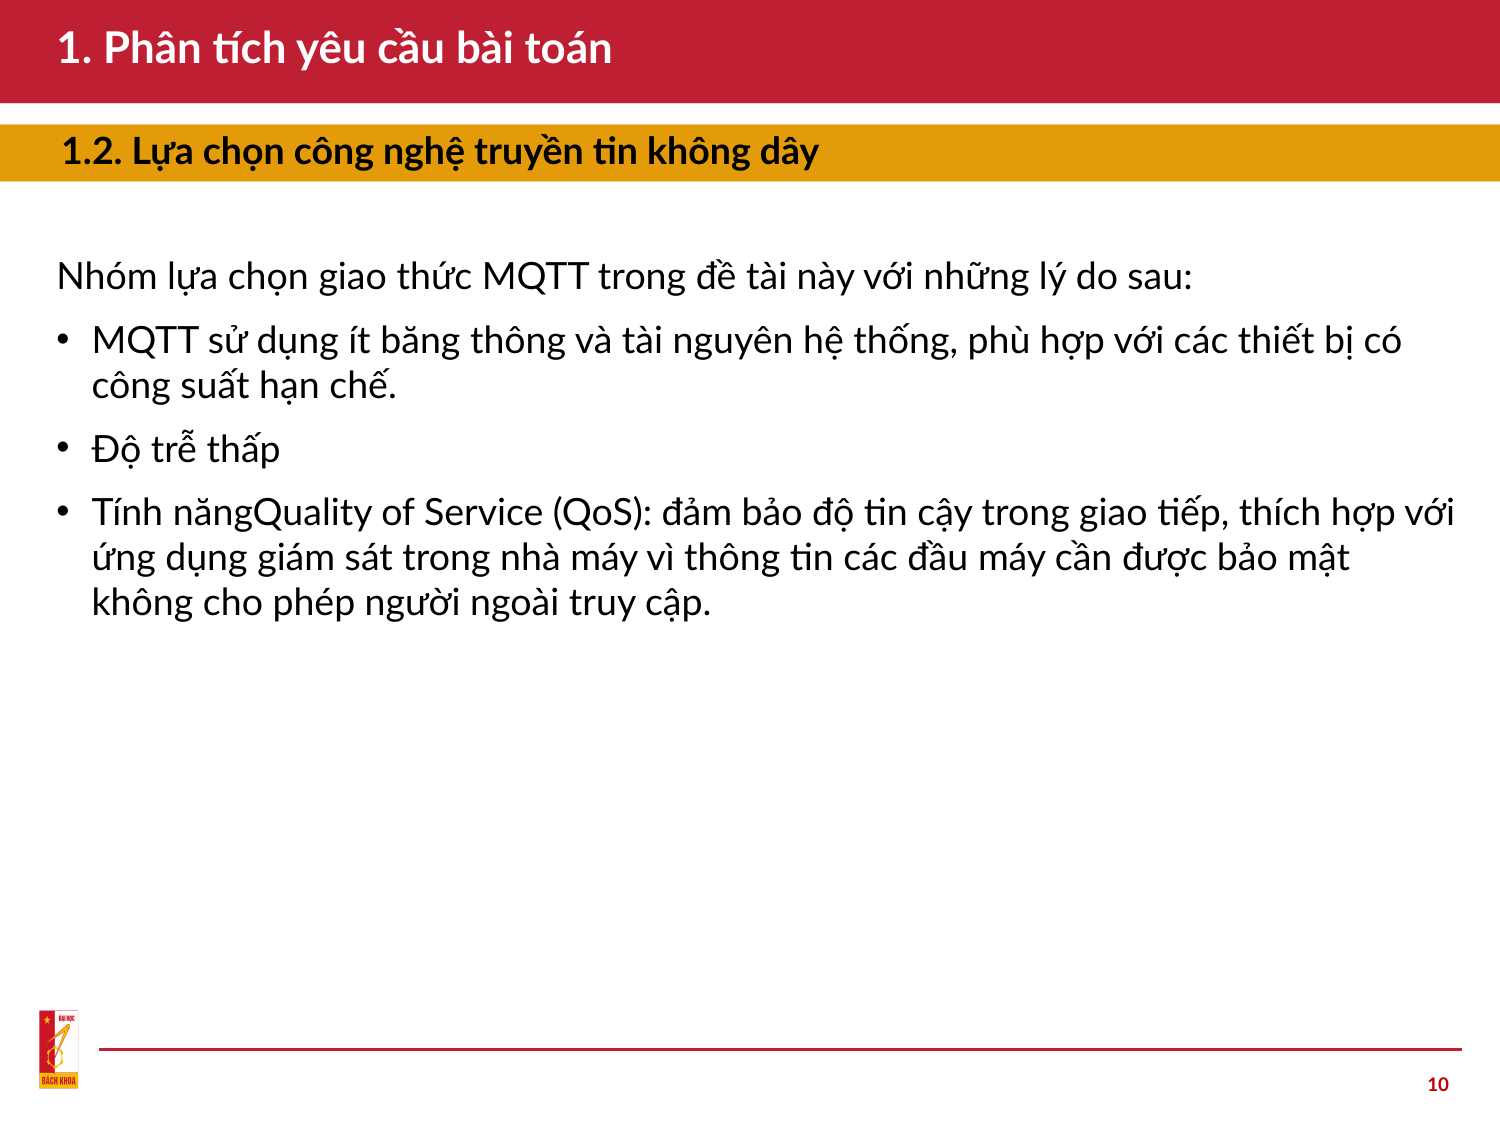

# 1. Phân tích yêu cầu bài toán
1.2. Lựa chọn công nghệ truyền tin không dây
Nhóm lựa chọn giao thức MQTT trong đề tài này với những lý do sau:
MQTT sử dụng ít băng thông và tài nguyên hệ thống, phù hợp với các thiết bị có công suất hạn chế.
Độ trễ thấp
Tính năngQuality of Service (QoS): đảm bảo độ tin cậy trong giao tiếp, thích hợp với ứng dụng giám sát trong nhà máy vì thông tin các đầu máy cần được bảo mật không cho phép người ngoài truy cập.
10